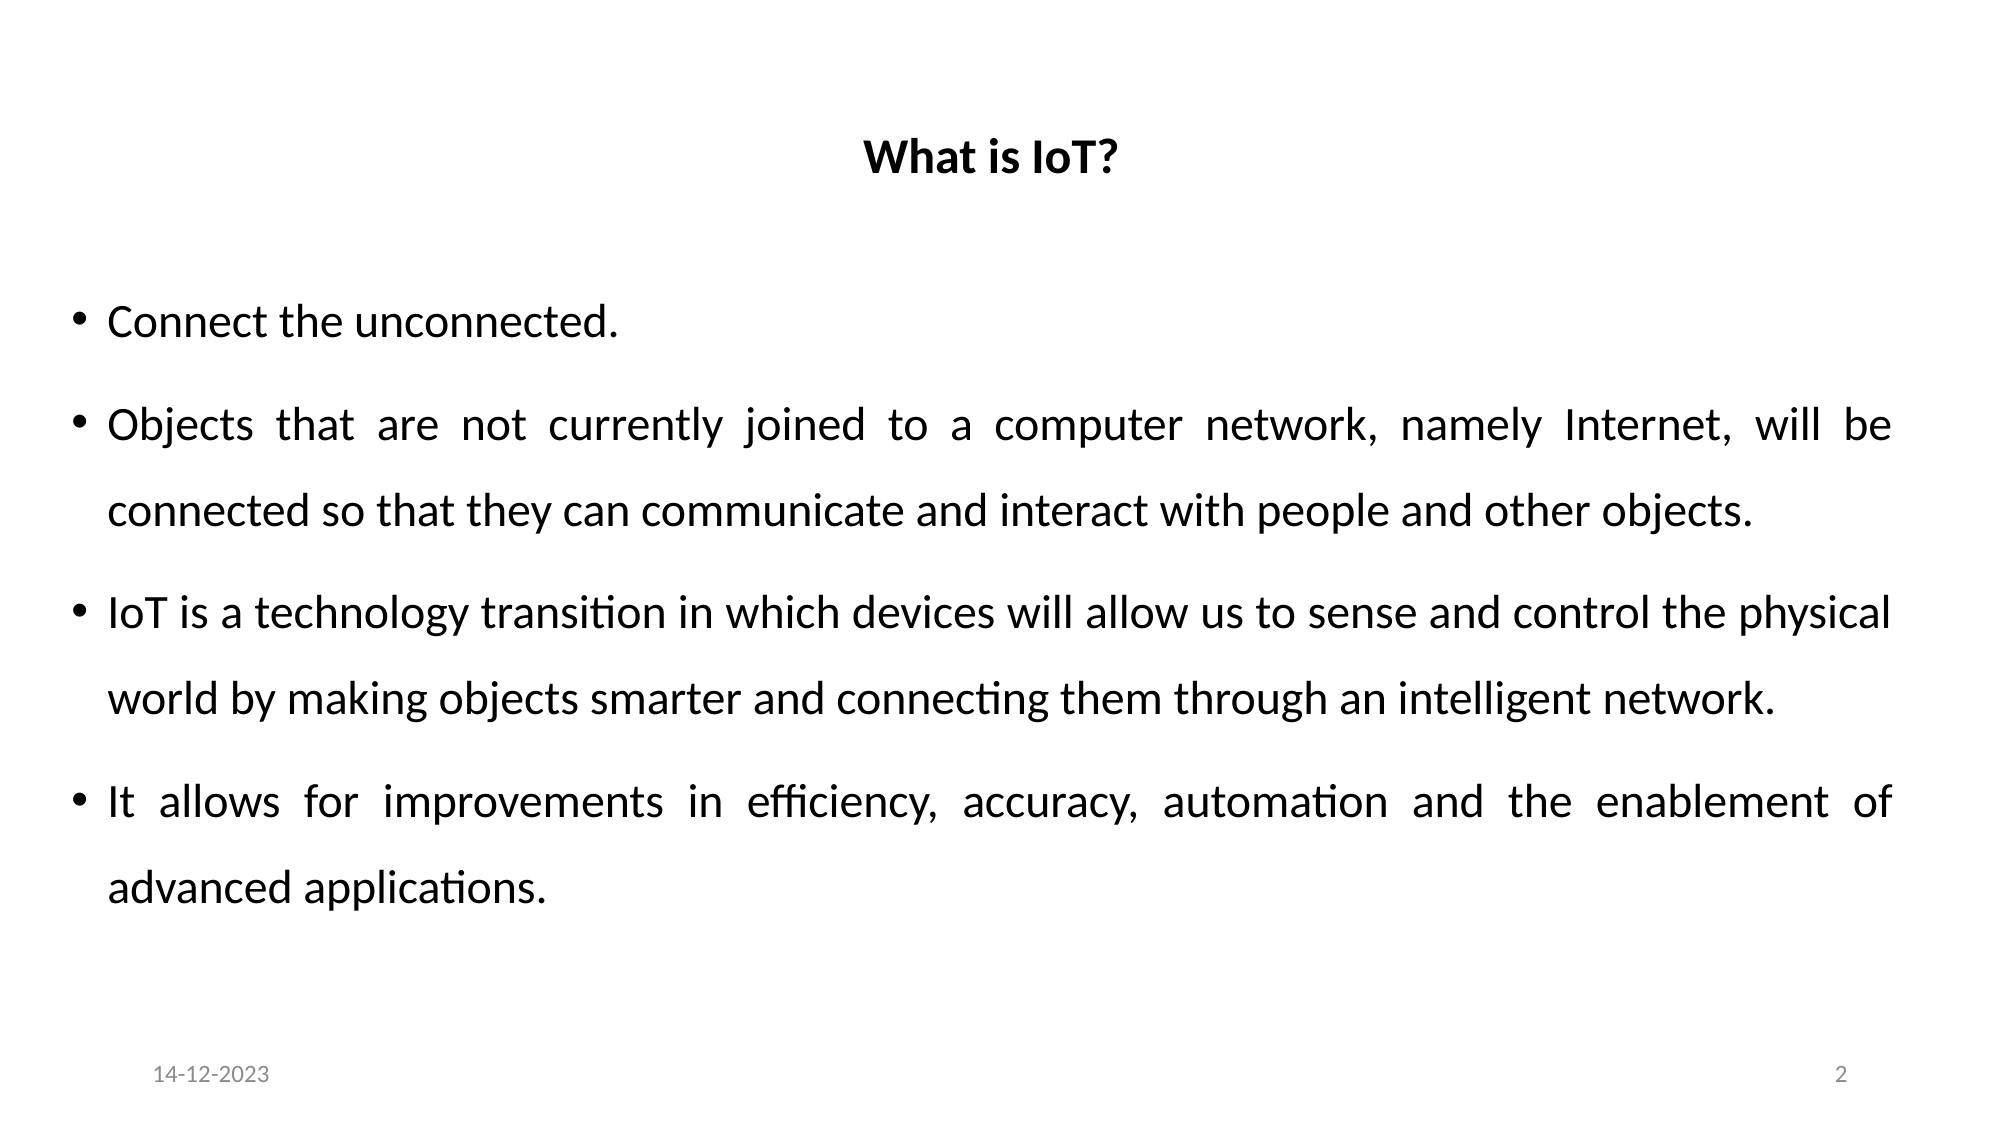

# What is IoT?
Connect the unconnected.
Objects that are not currently joined to a computer network, namely Internet, will be connected so that they can communicate and interact with people and other objects.
IoT is a technology transition in which devices will allow us to sense and control the physical world by making objects smarter and connecting them through an intelligent network.
It allows for improvements in efficiency, accuracy, automation and the enablement of advanced applications.
14-12-2023
2